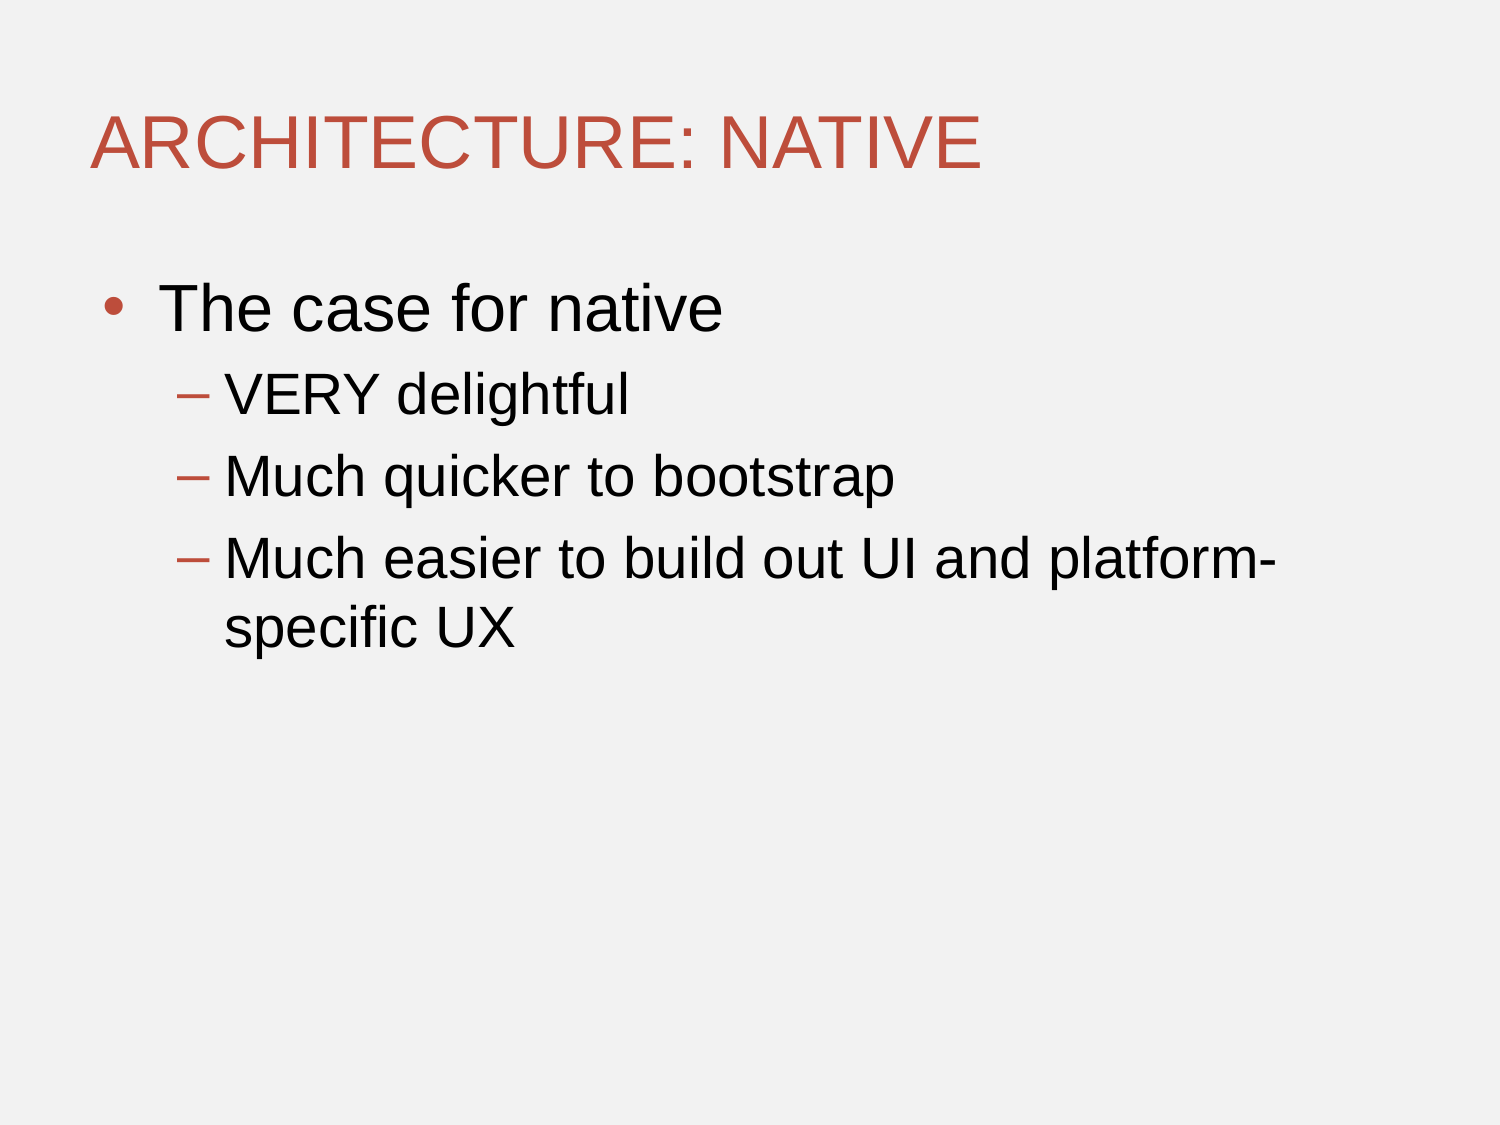

# Architecture: Native
The case for native
VERY delightful
Much quicker to bootstrap
Much easier to build out UI and platform-specific UX